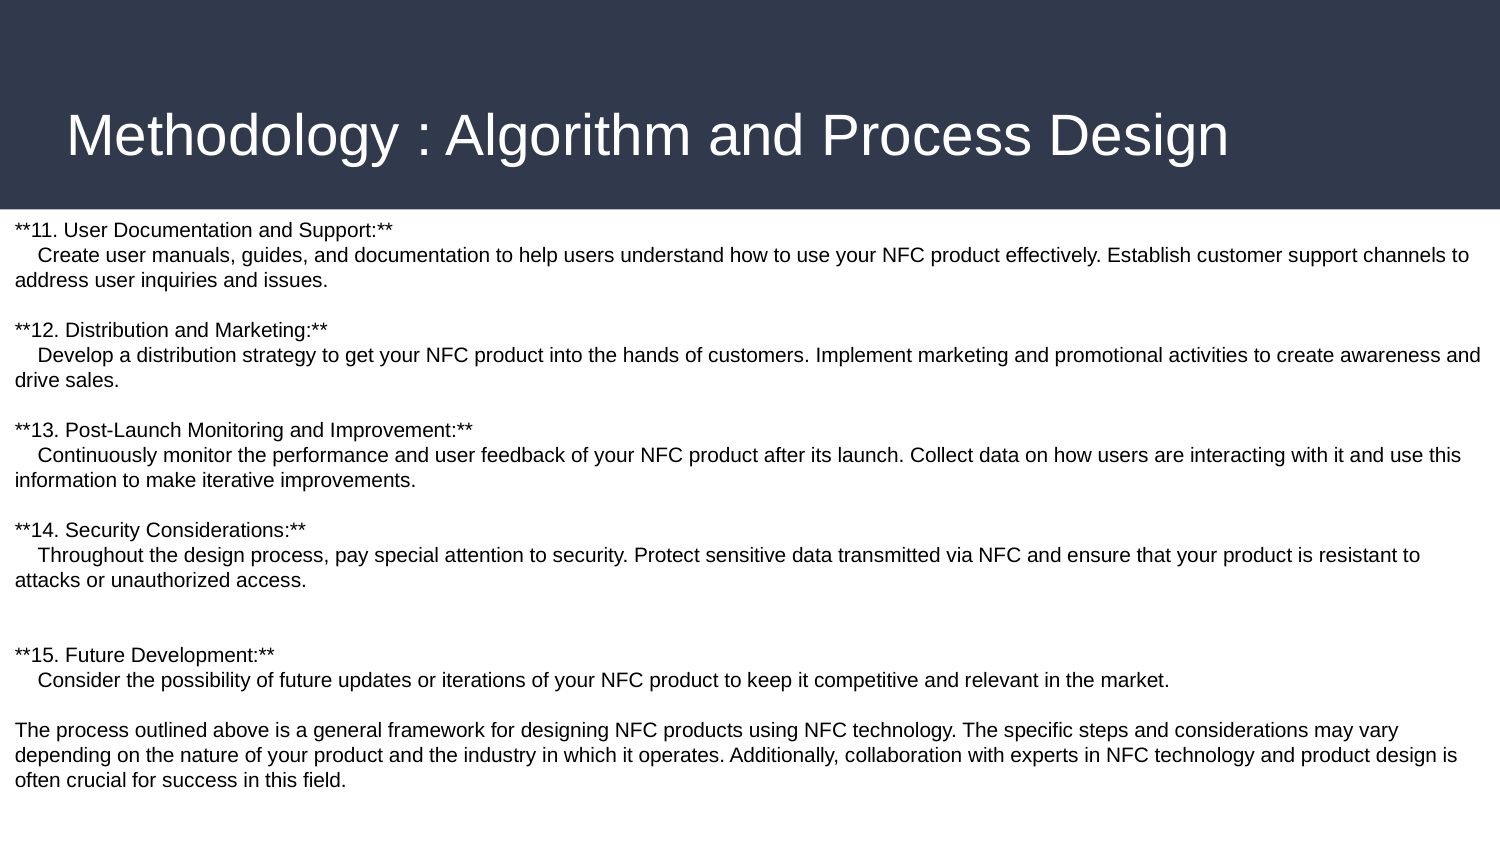

# Methodology : Algorithm and Process Design
**11. User Documentation and Support:**
    Create user manuals, guides, and documentation to help users understand how to use your NFC product effectively. Establish customer support channels to address user inquiries and issues.

**12. Distribution and Marketing:**
    Develop a distribution strategy to get your NFC product into the hands of customers. Implement marketing and promotional activities to create awareness and drive sales.

**13. Post-Launch Monitoring and Improvement:**
    Continuously monitor the performance and user feedback of your NFC product after its launch. Collect data on how users are interacting with it and use this information to make iterative improvements.

**14. Security Considerations:**
    Throughout the design process, pay special attention to security. Protect sensitive data transmitted via NFC and ensure that your product is resistant to attacks or unauthorized access.

**15. Future Development:**
    Consider the possibility of future updates or iterations of your NFC product to keep it competitive and relevant in the market.

The process outlined above is a general framework for designing NFC products using NFC technology. The specific steps and considerations may vary depending on the nature of your product and the industry in which it operates. Additionally, collaboration with experts in NFC technology and product design is often crucial for success in this field.